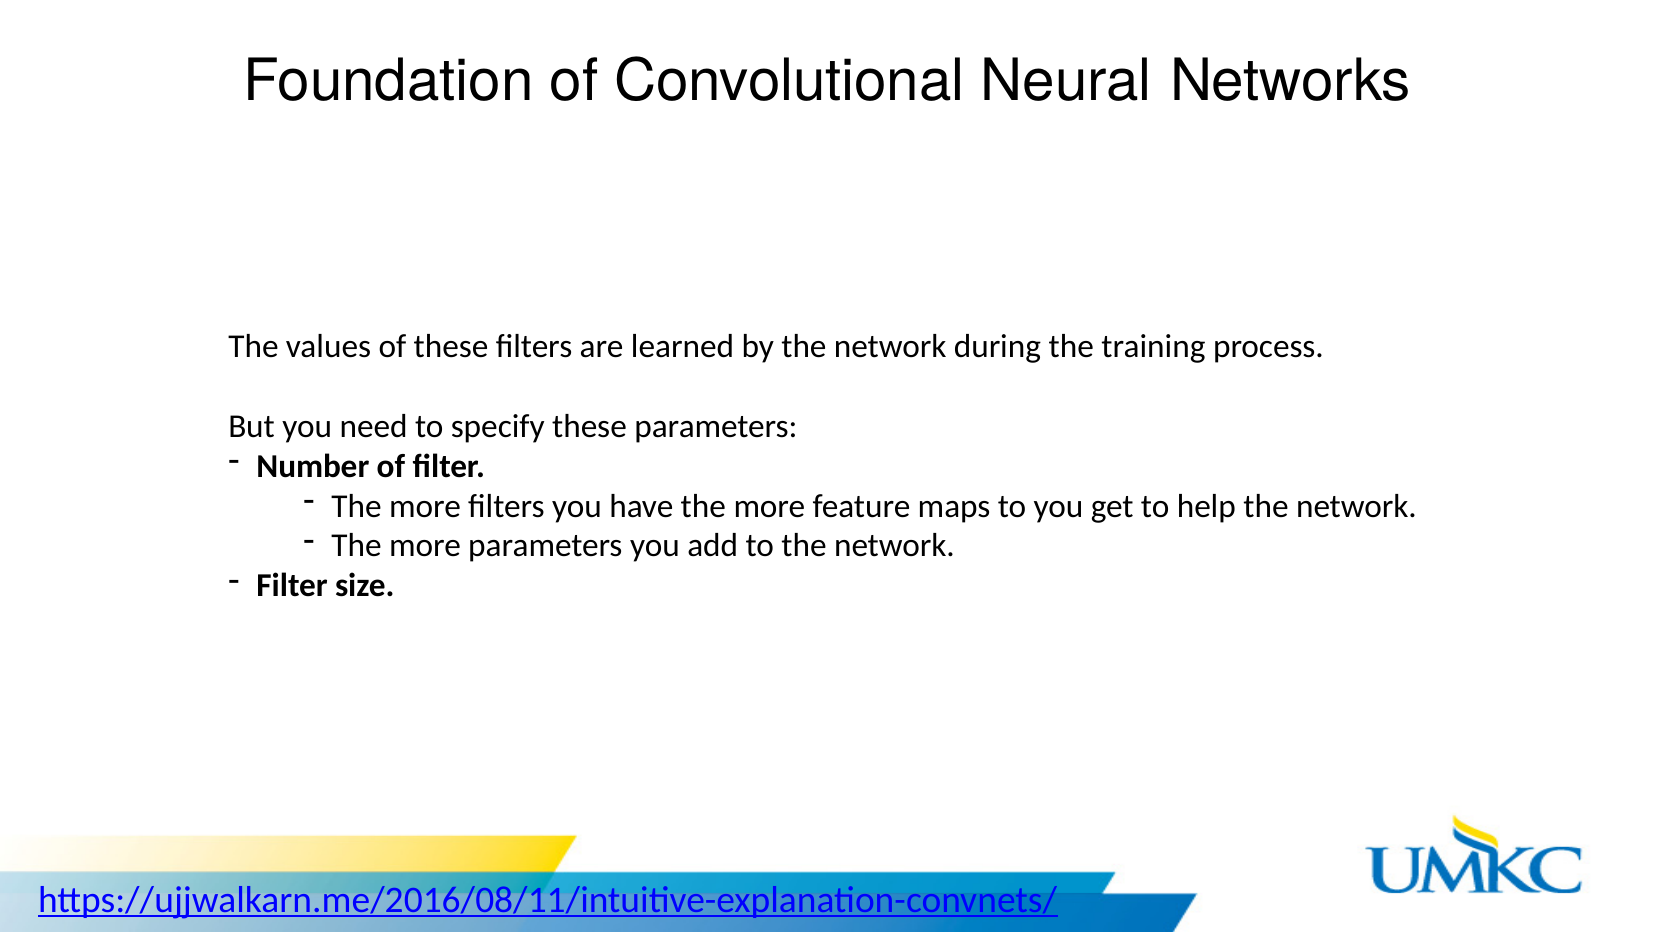

# Foundation of Convolutional Neural Networks
The values of these filters are learned by the network during the training process.

But you need to specify these parameters:
Number of filter.
The more filters you have the more feature maps to you get to help the network.
The more parameters you add to the network.
Filter size.
https://ujjwalkarn.me/2016/08/11/intuitive-explanation-convnets/